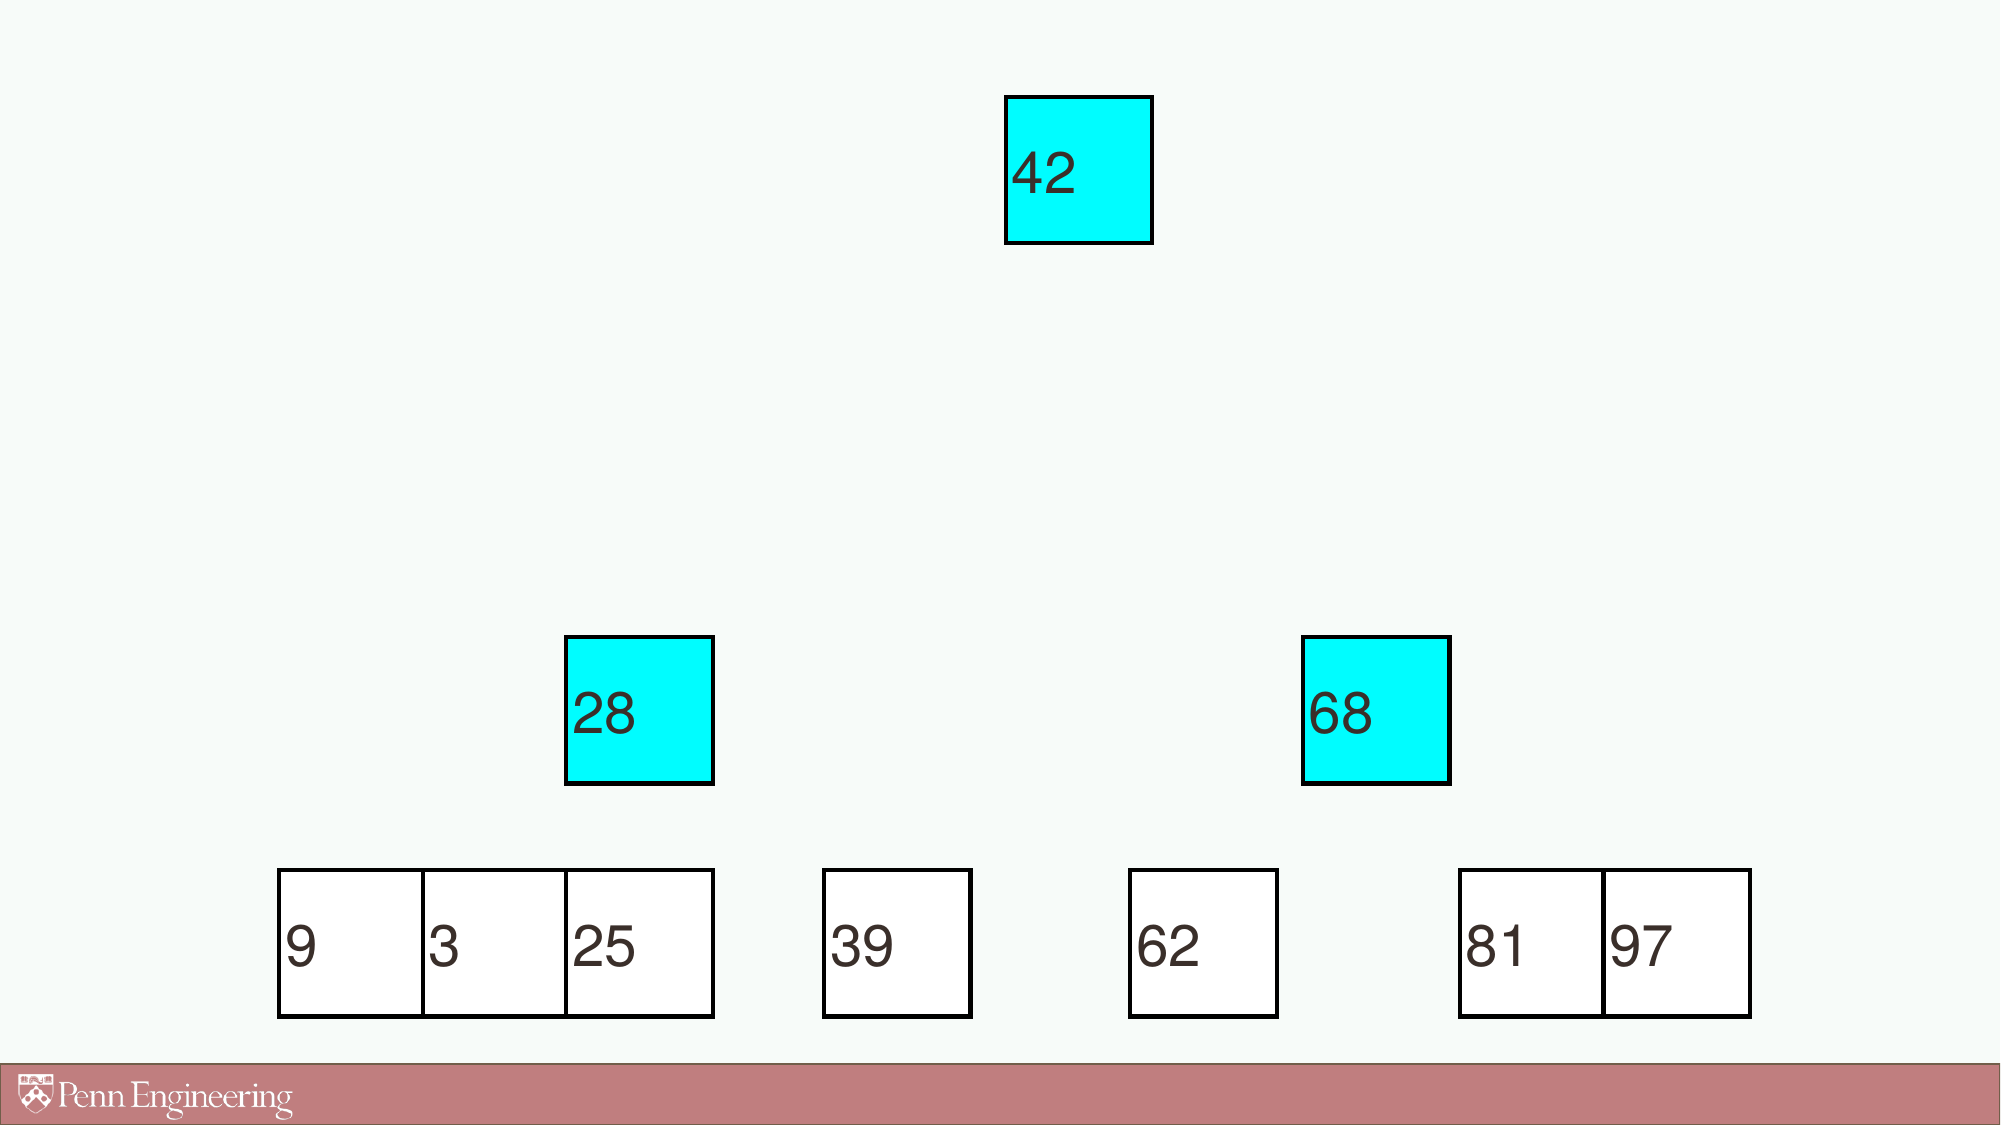

42
28
68
9
3
25
39
62
81
97